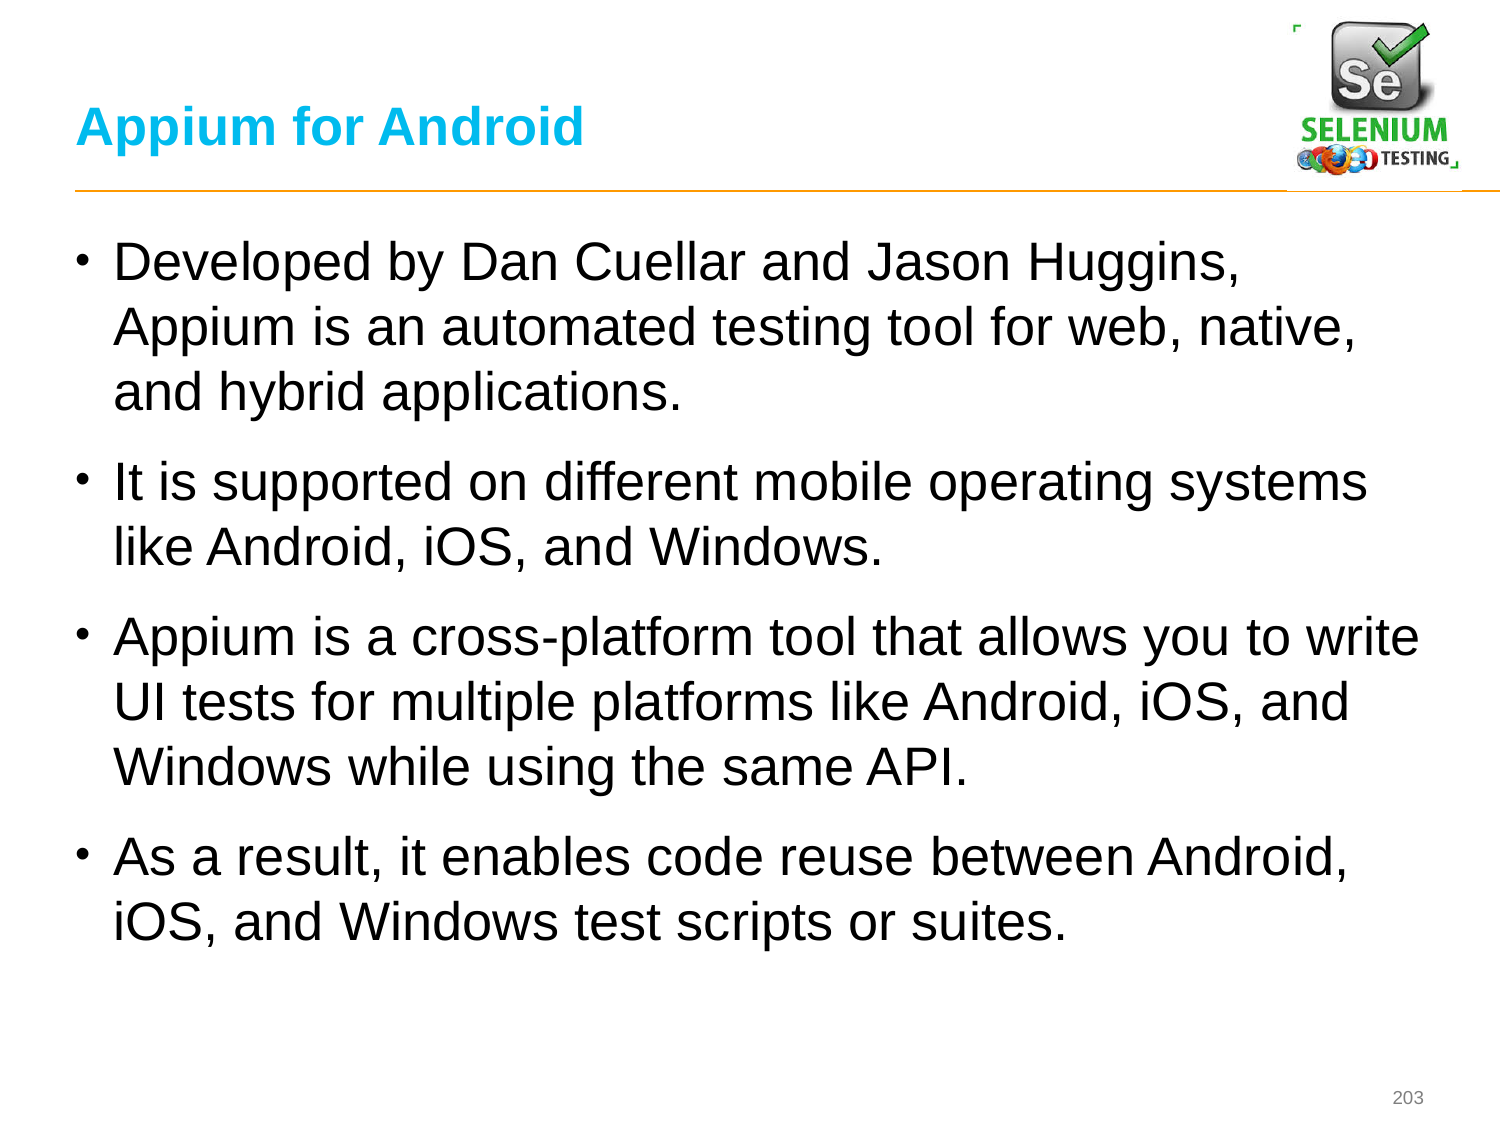

# Appium for Android
Developed by Dan Cuellar and Jason Huggins, Appium is an automated testing tool for web, native, and hybrid applications.
It is supported on different mobile operating systems like Android, iOS, and Windows.
Appium is a cross-platform tool that allows you to write UI tests for multiple platforms like Android, iOS, and Windows while using the same API.
As a result, it enables code reuse between Android, iOS, and Windows test scripts or suites.